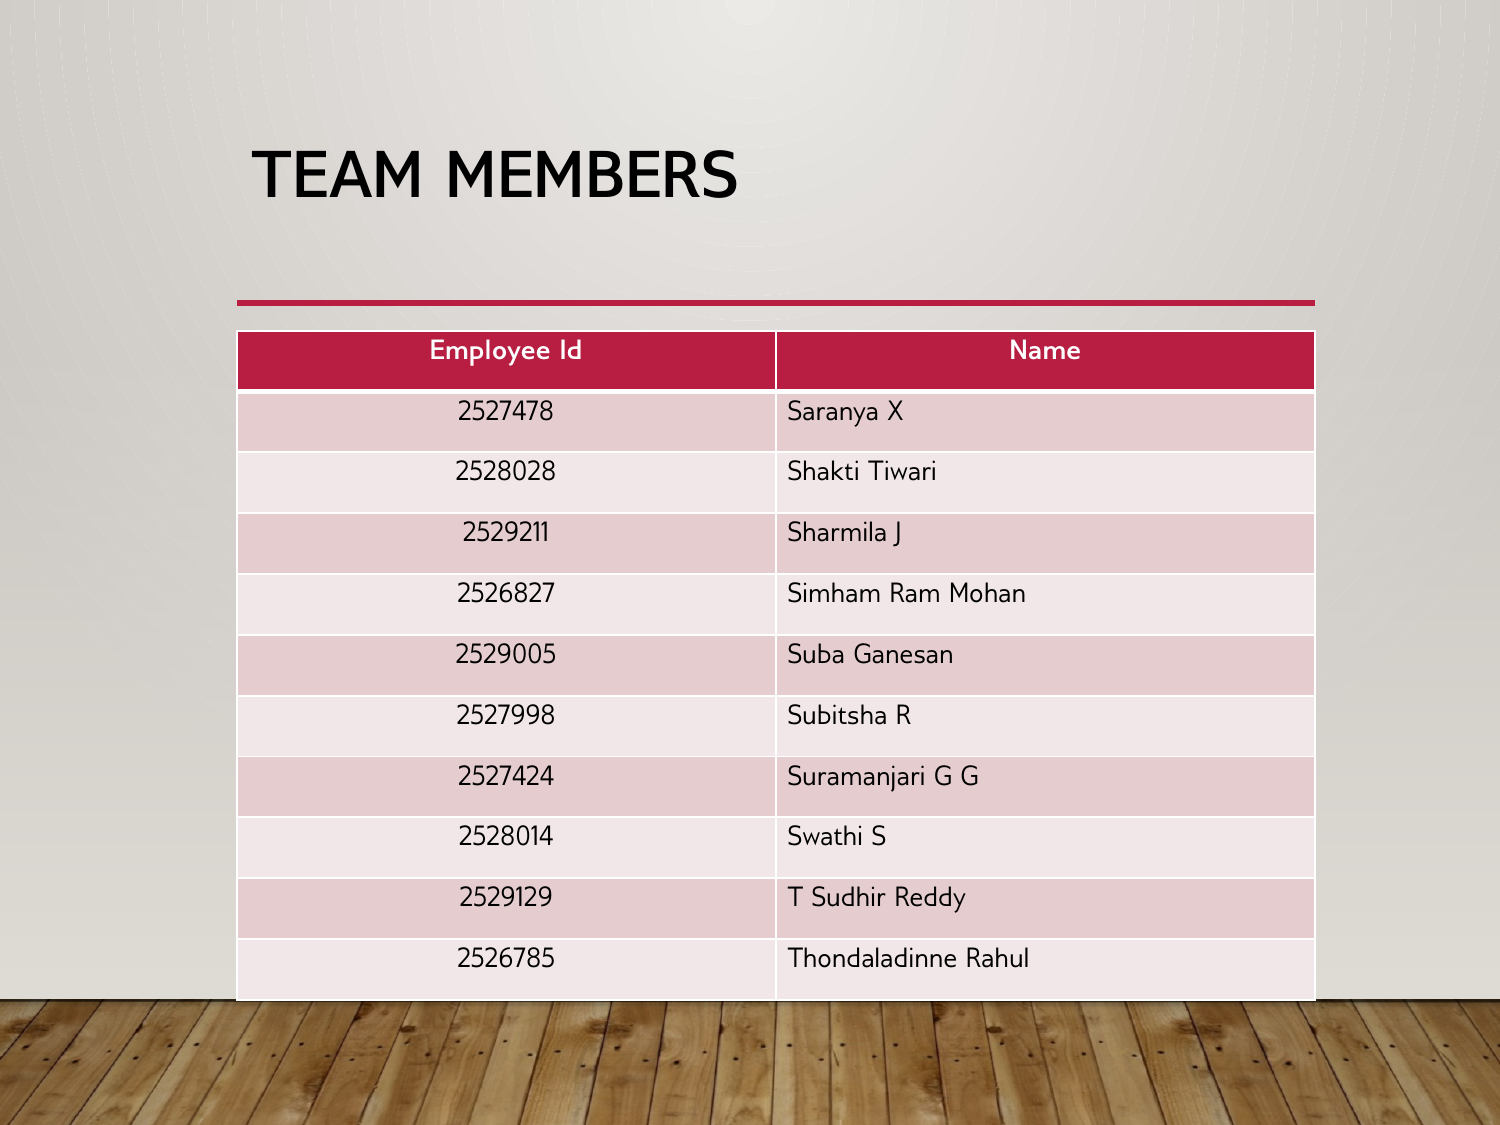

# Team Members
| Employee Id | Name |
| --- | --- |
| 2527478 | Saranya X |
| 2528028 | Shakti Tiwari |
| 2529211 | Sharmila J |
| 2526827 | Simham Ram Mohan |
| 2529005 | Suba Ganesan |
| 2527998 | Subitsha R |
| 2527424 | Suramanjari G G |
| 2528014 | Swathi S |
| 2529129 | T Sudhir Reddy |
| 2526785 | Thondaladinne Rahul |